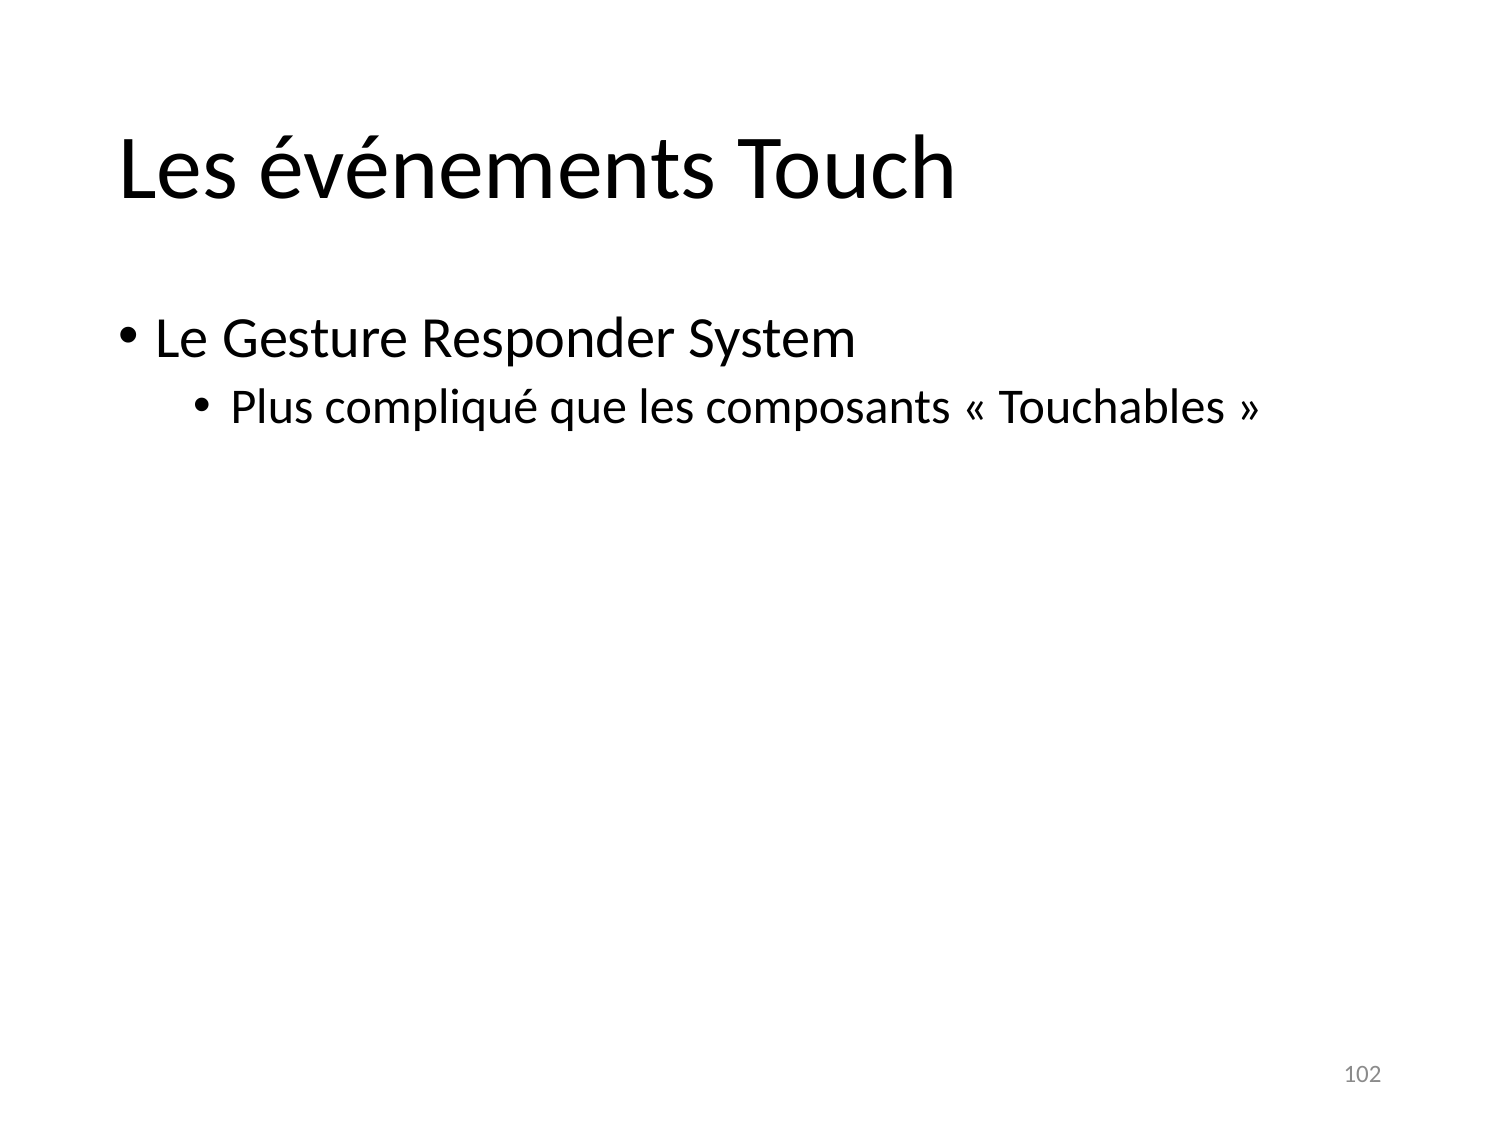

# Les événements Touch
Le Gesture Responder System
Plus compliqué que les composants « Touchables »
102